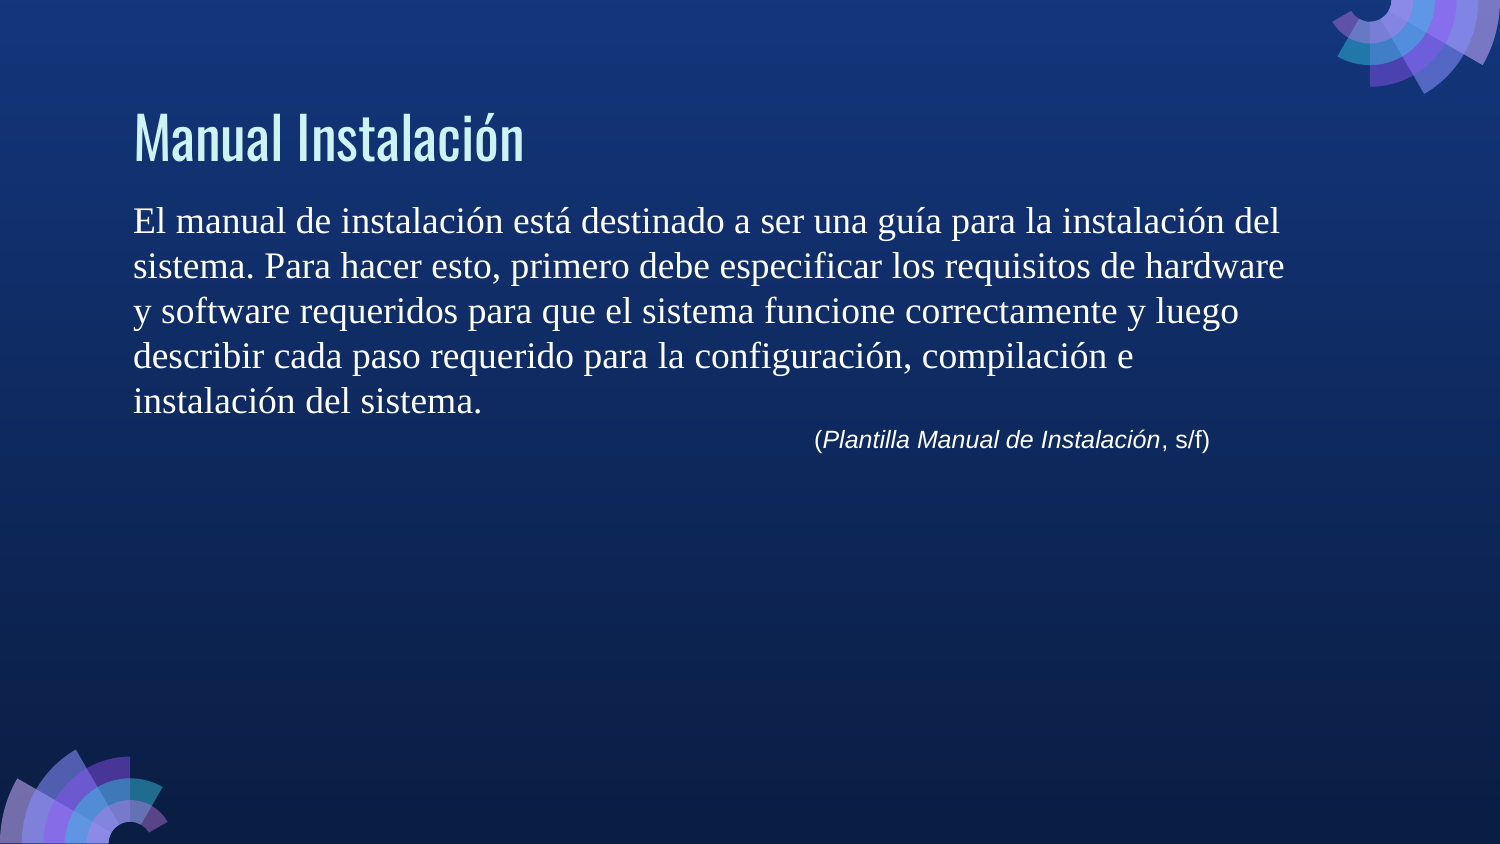

# Manual Instalación
El manual de instalación está destinado a ser una guía para la instalación del sistema. Para hacer esto, primero debe especificar los requisitos de hardware y software requeridos para que el sistema funcione correctamente y luego describir cada paso requerido para la configuración, compilación e instalación del sistema.
(Plantilla Manual de Instalación, s/f)